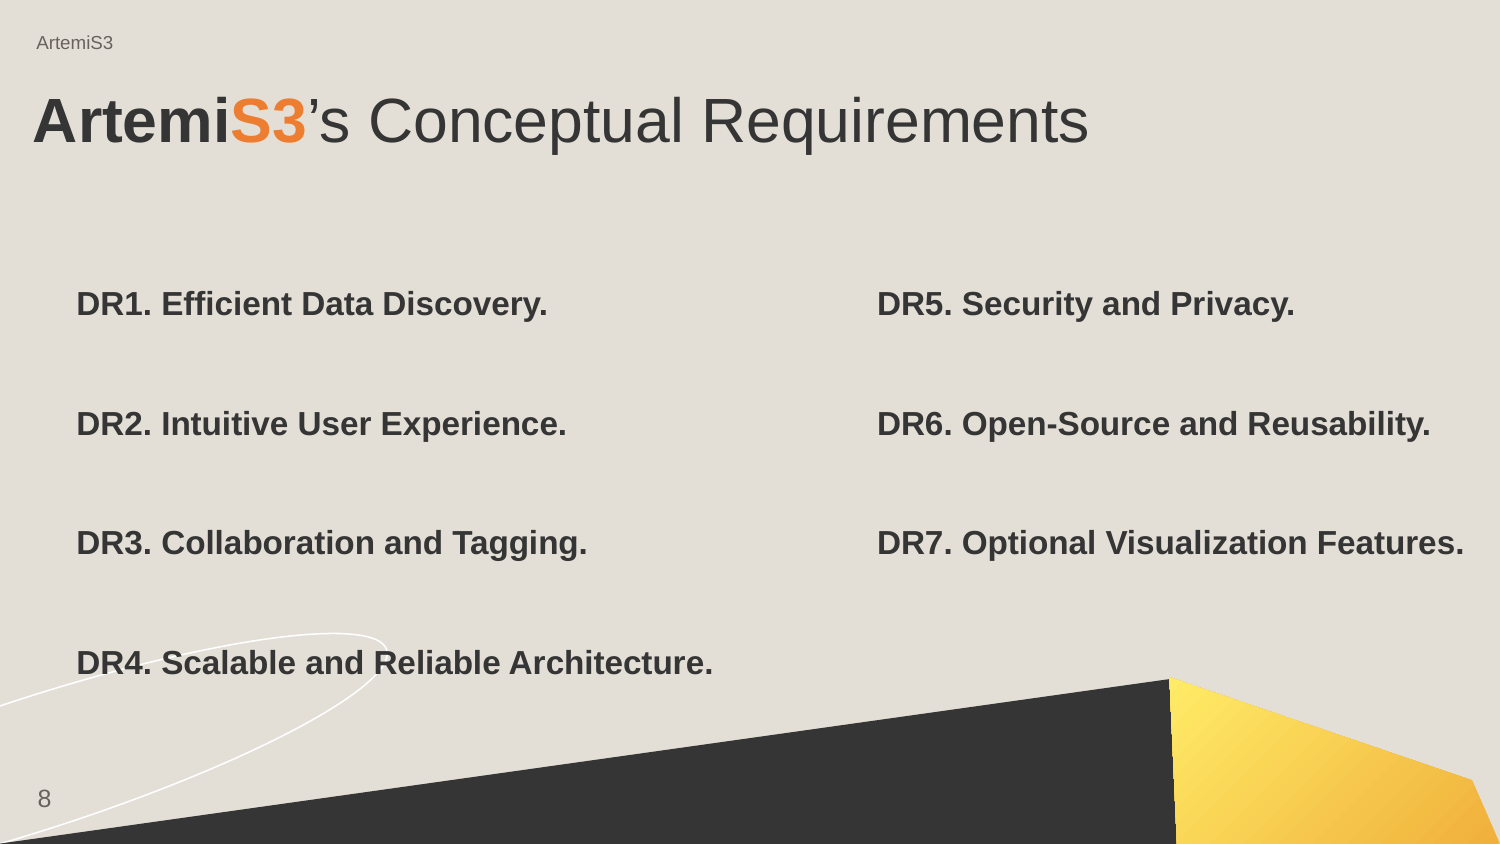

ArtemiS3
ArtemiS3’s Conceptual Requirements
DR1. Efficient Data Discovery.
DR5. Security and Privacy.
DR2. Intuitive User Experience.
DR6. Open-Source and Reusability.
DR3. Collaboration and Tagging.
DR7. Optional Visualization Features.
DR4. Scalable and Reliable Architecture.
8